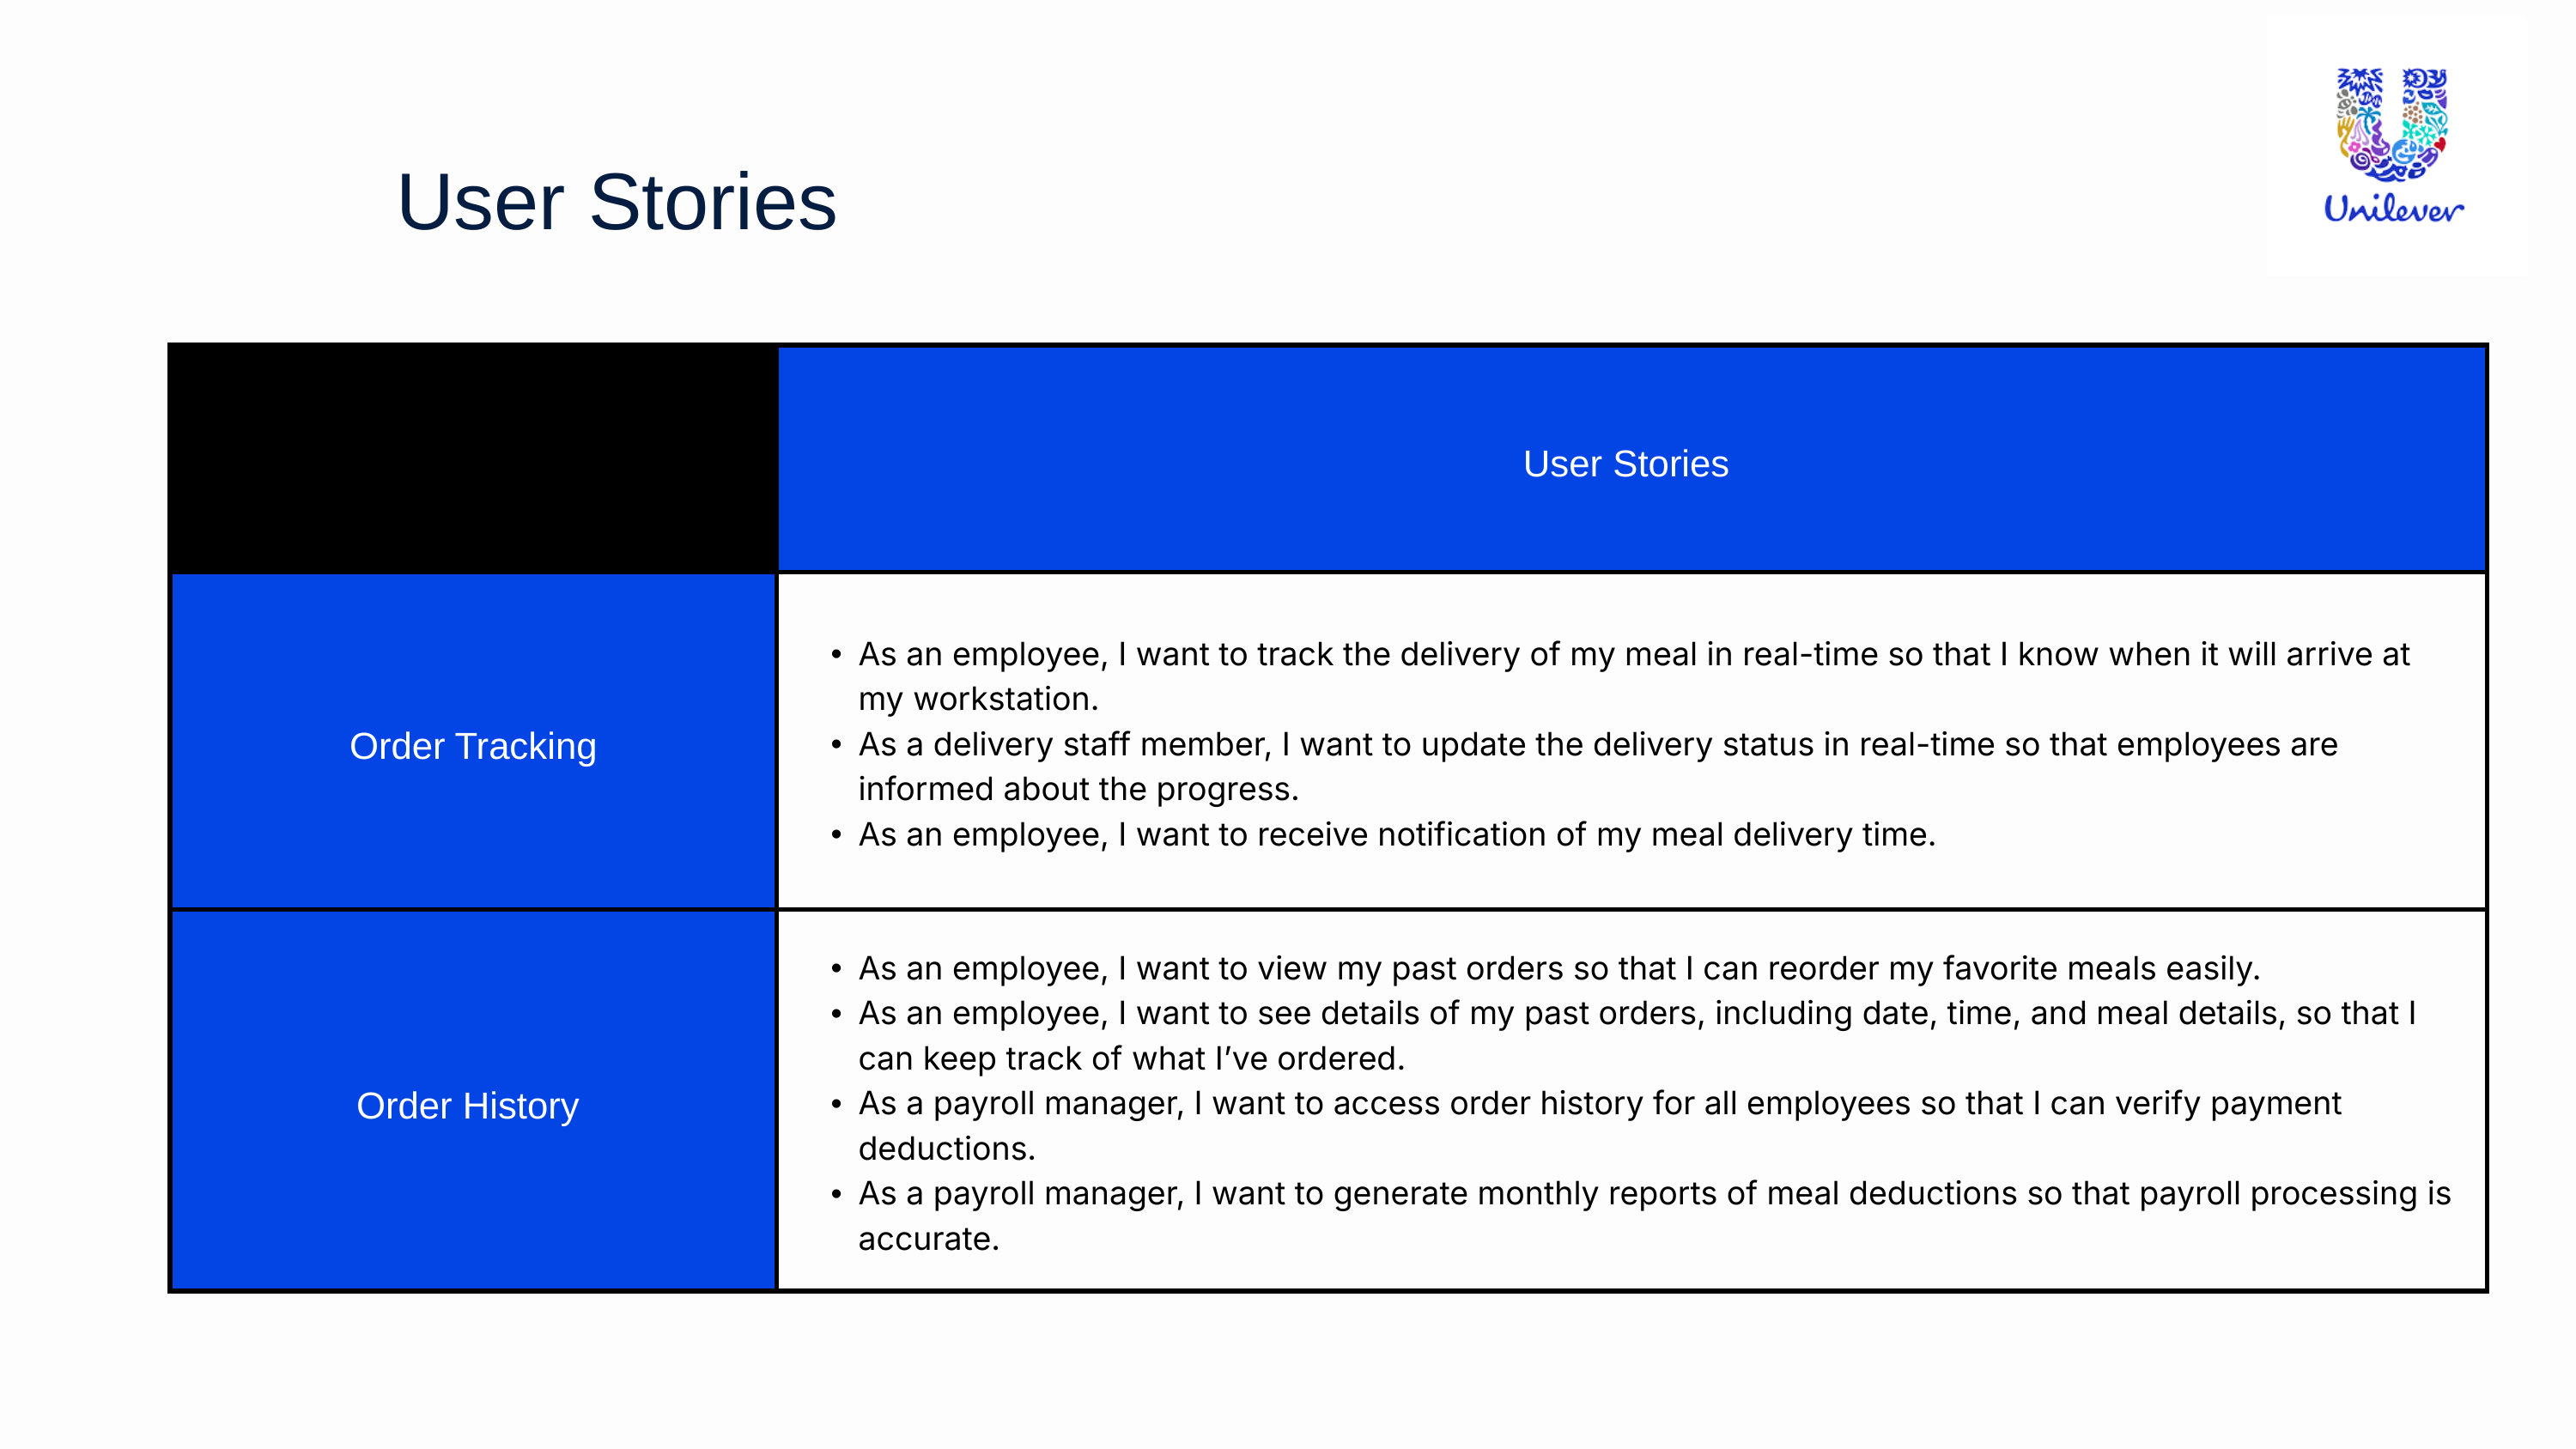

User Stories
|  | User Stories |
| --- | --- |
| Order Tracking | As an employee, I want to track the delivery of my meal in real-time so that I know when it will arrive at my workstation. As a delivery staff member, I want to update the delivery status in real-time so that employees are informed about the progress. As an employee, I want to receive notification of my meal delivery time. |
| Order History | As an employee, I want to view my past orders so that I can reorder my favorite meals easily. As an employee, I want to see details of my past orders, including date, time, and meal details, so that I can keep track of what I’ve ordered. As a payroll manager, I want to access order history for all employees so that I can verify payment deductions. As a payroll manager, I want to generate monthly reports of meal deductions so that payroll processing is accurate. |